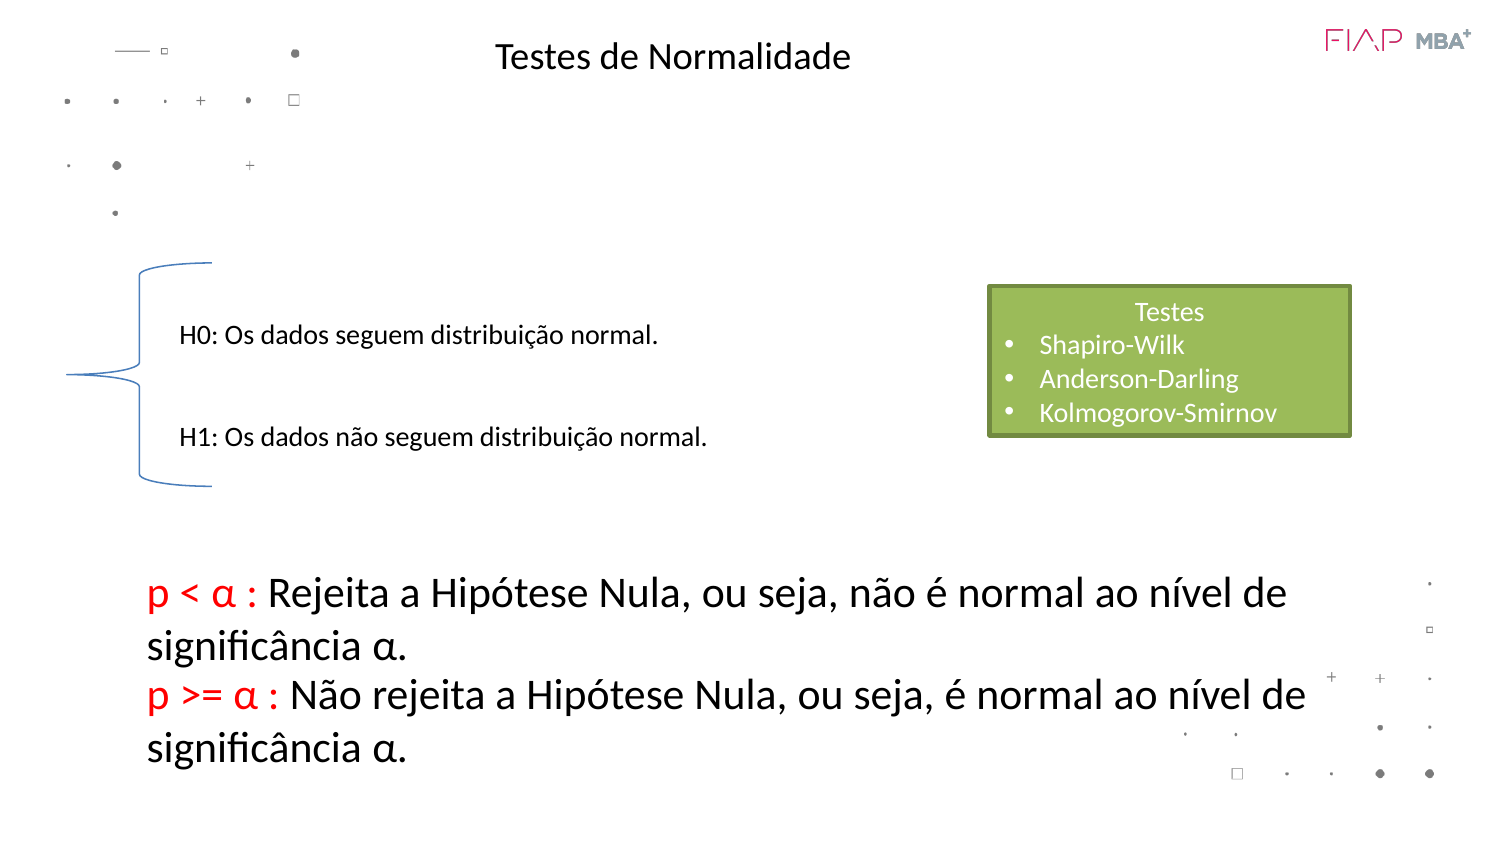

# Testes de Normalidade

Testes
Shapiro-Wilk
Anderson-Darling
Kolmogorov-Smirnov
H0: Os dados seguem distribuição normal.
H1: Os dados não seguem distribuição normal.
p < α : Rejeita a Hipótese Nula, ou seja, não é normal ao nível de significância α.
p >= α : Não rejeita a Hipótese Nula, ou seja, é normal ao nível de significância α.